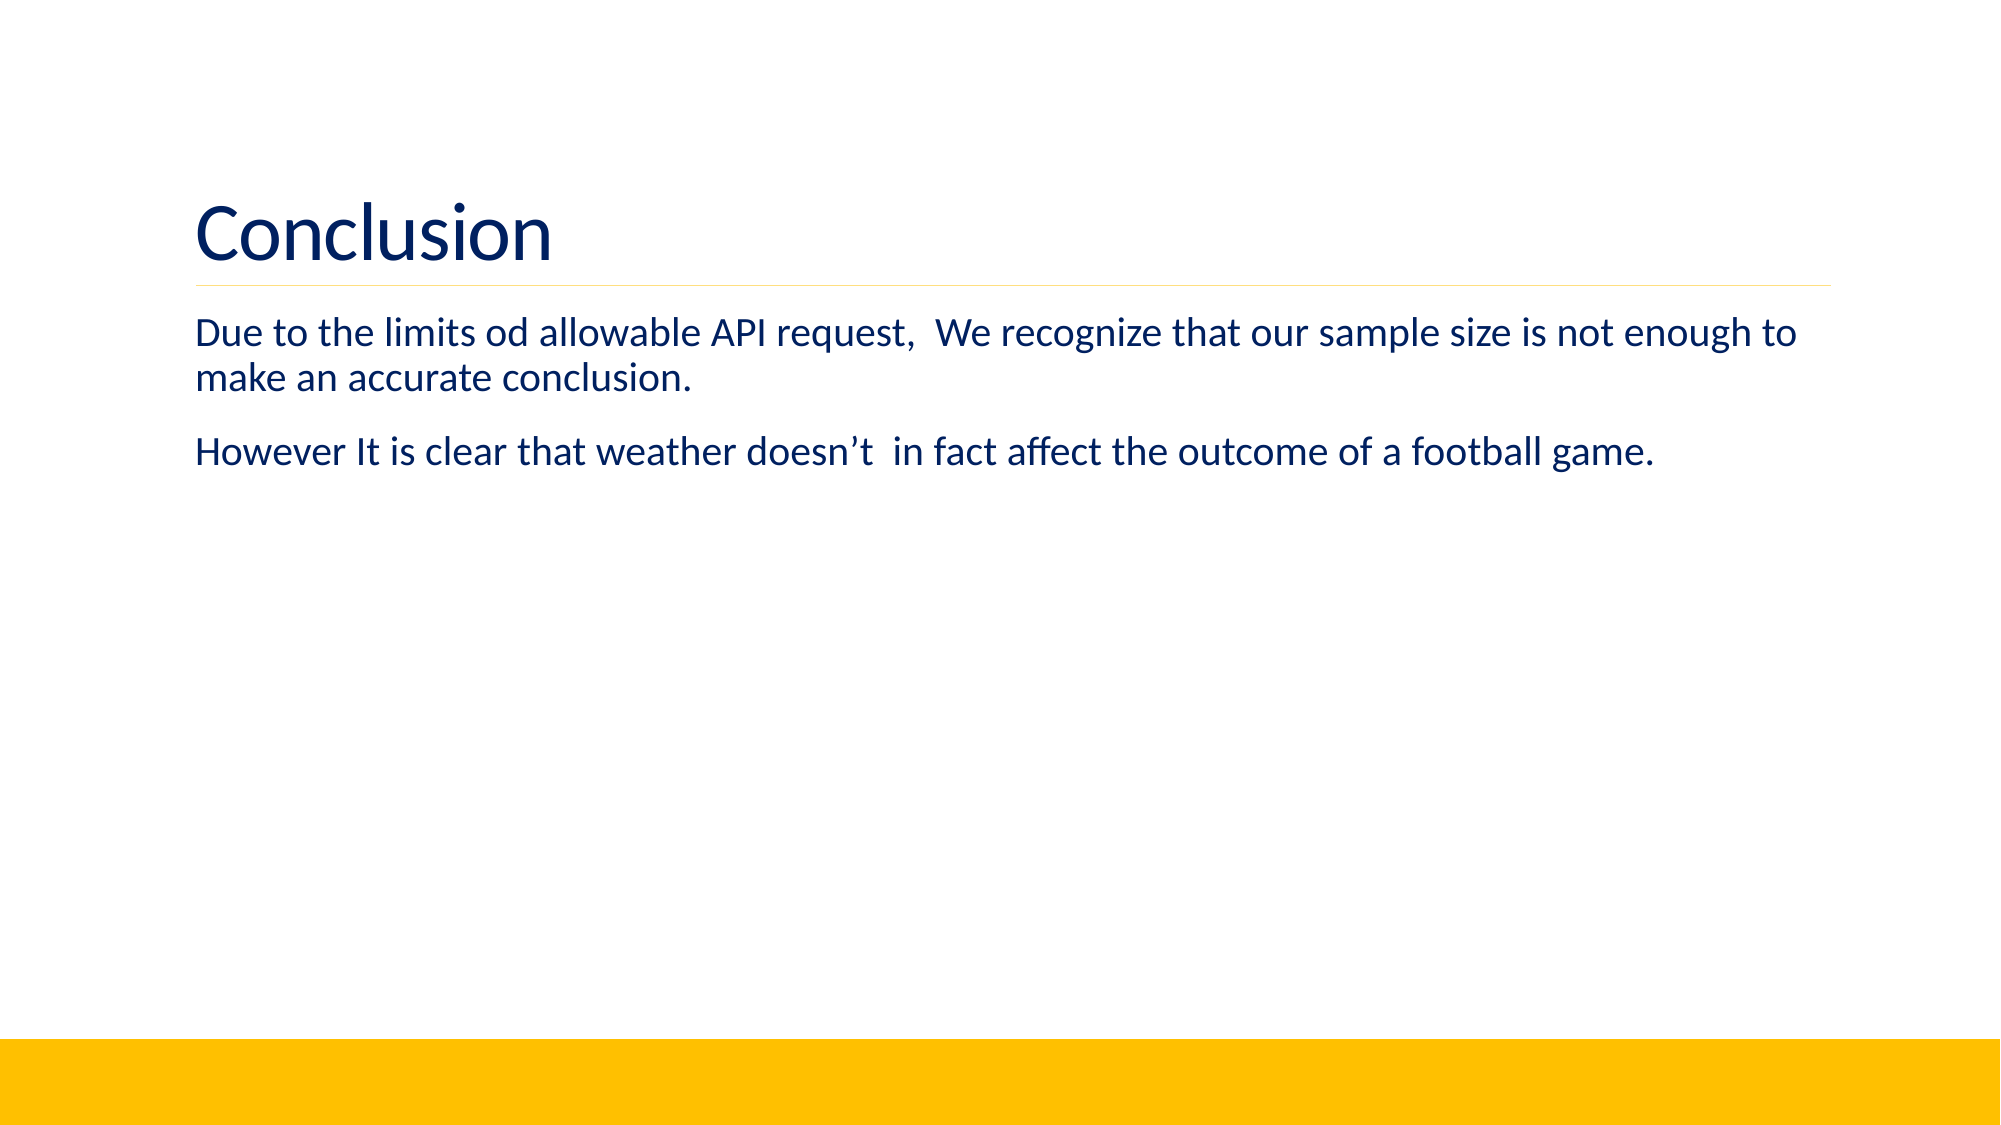

# Conclusion
Due to the limits od allowable API request,  We recognize that our sample size is not enough to make an accurate conclusion.
However It is clear that weather doesn’t  in fact affect the outcome of a football game.